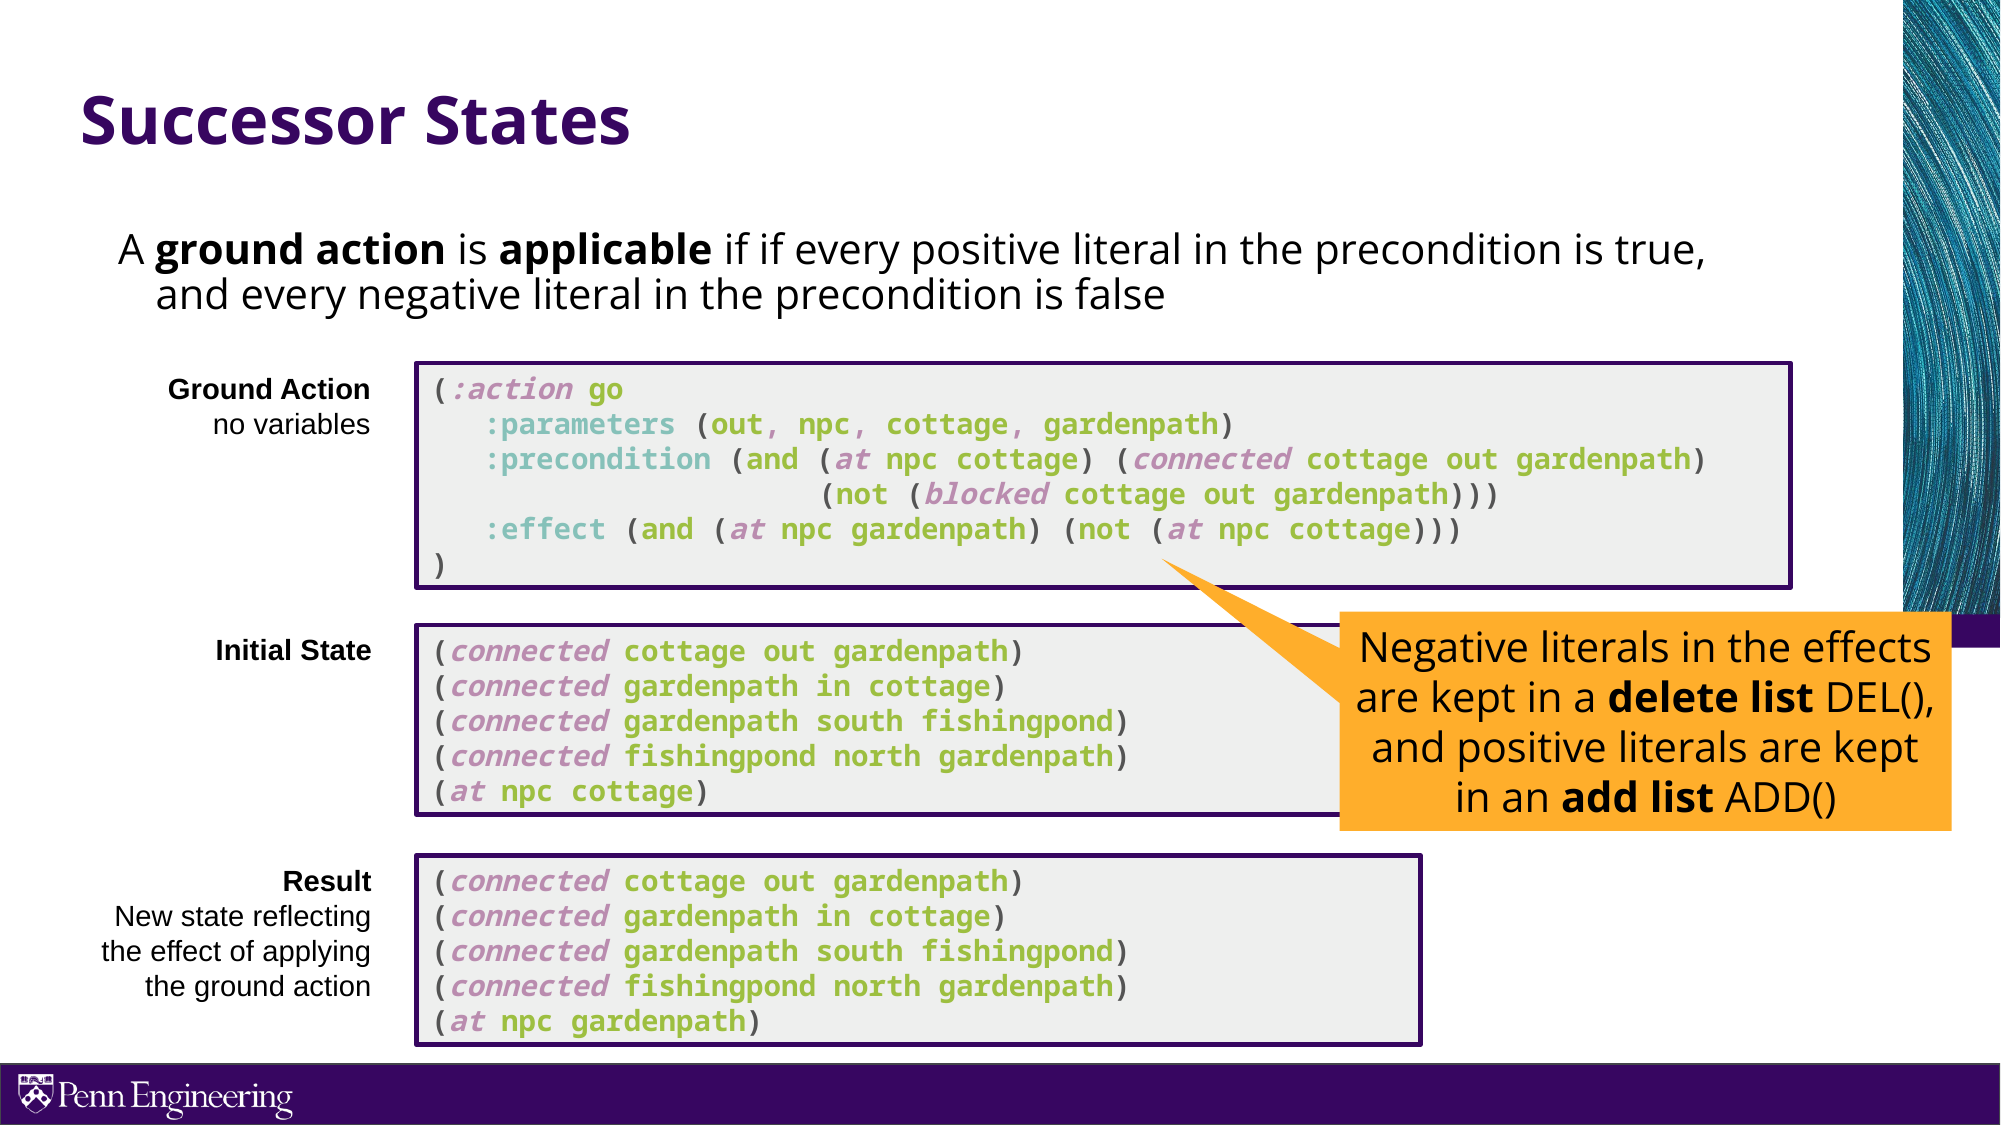

# Successor States
A ground action is applicable if if every positive literal in the precondition is true, and every negative literal in the precondition is false

Ground Action
no variables
(:action go
   :parameters (out, npc, cottage, gardenpath)
   :precondition (and (at npc cottage) (connected cottage out gardenpath)
 		     (not (blocked cottage out gardenpath)))
   :effect (and (at npc gardenpath) (not (at npc cottage)))
)
Negative literals in the effects are kept in a delete list DEL(), and positive literals are kept in an add list ADD()
Initial State
(connected cottage out gardenpath)
(connected gardenpath in cottage)
(connected gardenpath south fishingpond)
(connected fishingpond north gardenpath)
(at npc cottage)
Result
New state reflecting
the effect of applying
the ground action
(connected cottage out gardenpath)
(connected gardenpath in cottage)
(connected gardenpath south fishingpond)
(connected fishingpond north gardenpath)
(at npc gardenpath)